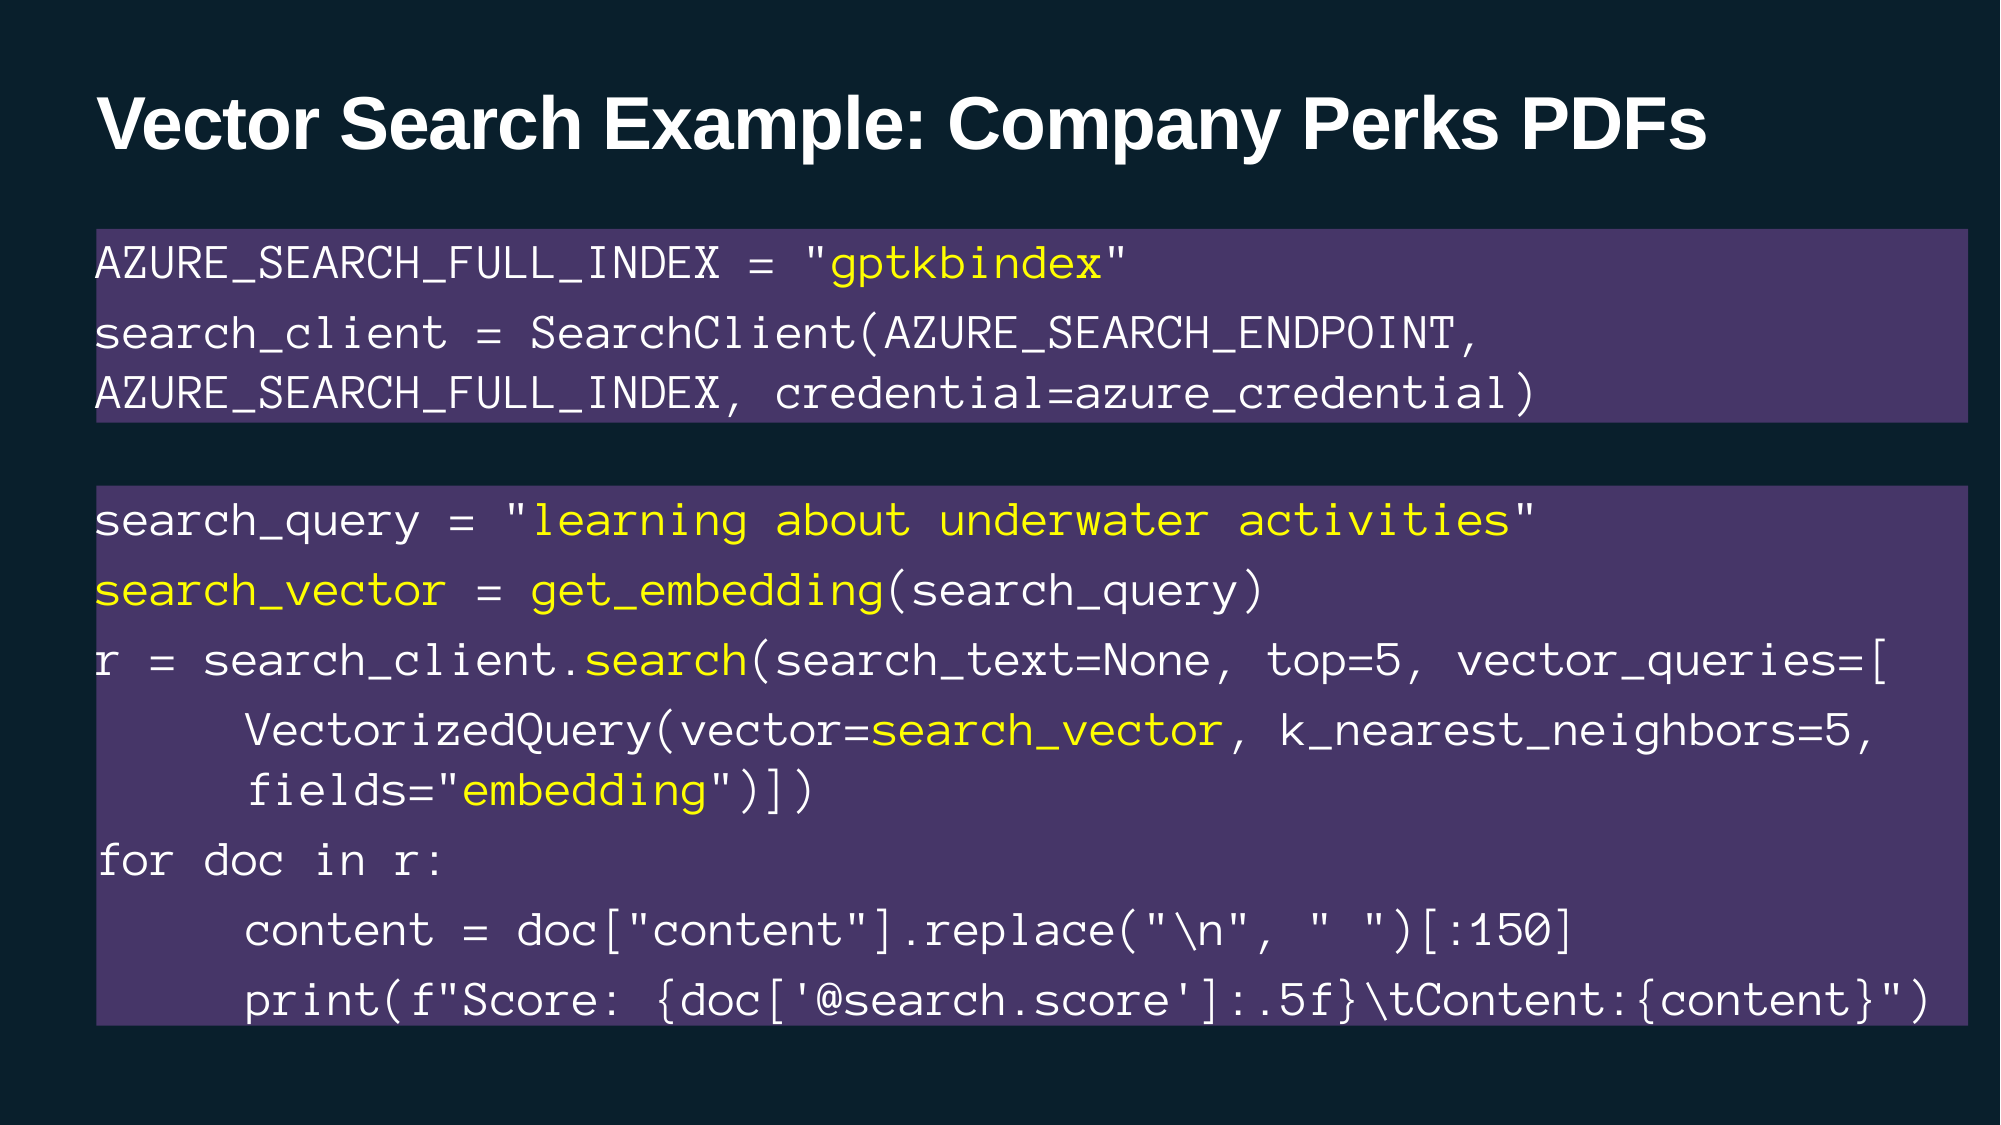

# Vector Search Example: Company Perks PDFs
AZURE_SEARCH_FULL_INDEX = "gptkbindex"
search_client = SearchClient(AZURE_SEARCH_ENDPOINT, 	AZURE_SEARCH_FULL_INDEX, credential=azure_credential)
search_query = "learning about underwater activities"
search_vector = get_embedding(search_query)
r = search_client.search(search_text=None, top=5, vector_queries=[
	VectorizedQuery(vector=search_vector, k_nearest_neighbors=5, 	fields="embedding")])
for doc in r:
	content = doc["content"].replace("\n", " ")[:150]
	print(f"Score: {doc['@search.score']:.5f}\tContent:{content}")